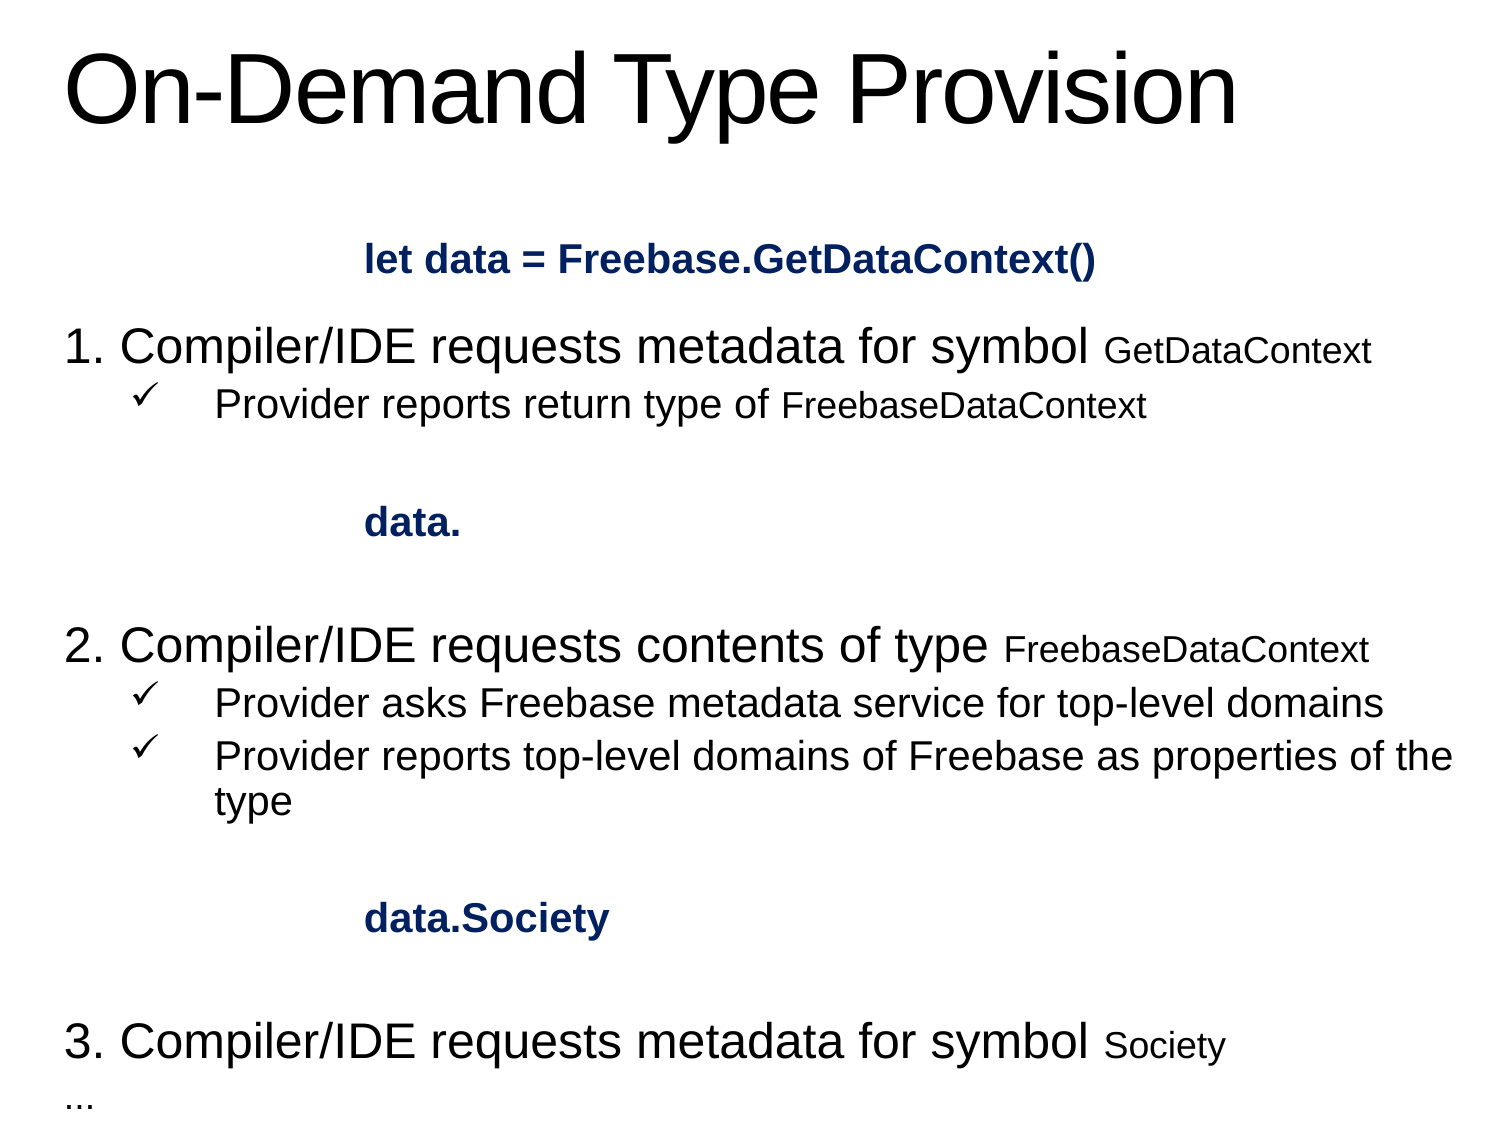

# On-Demand Type Provision
		let data = Freebase.GetDataContext()

1. Compiler/IDE requests metadata for symbol GetDataContext
Provider reports return type of FreebaseDataContext

		data.

2. Compiler/IDE requests contents of type FreebaseDataContext
Provider asks Freebase metadata service for top-level domains
Provider reports top-level domains of Freebase as properties of the type

		data.Society

3. Compiler/IDE requests metadata for symbol Society
...